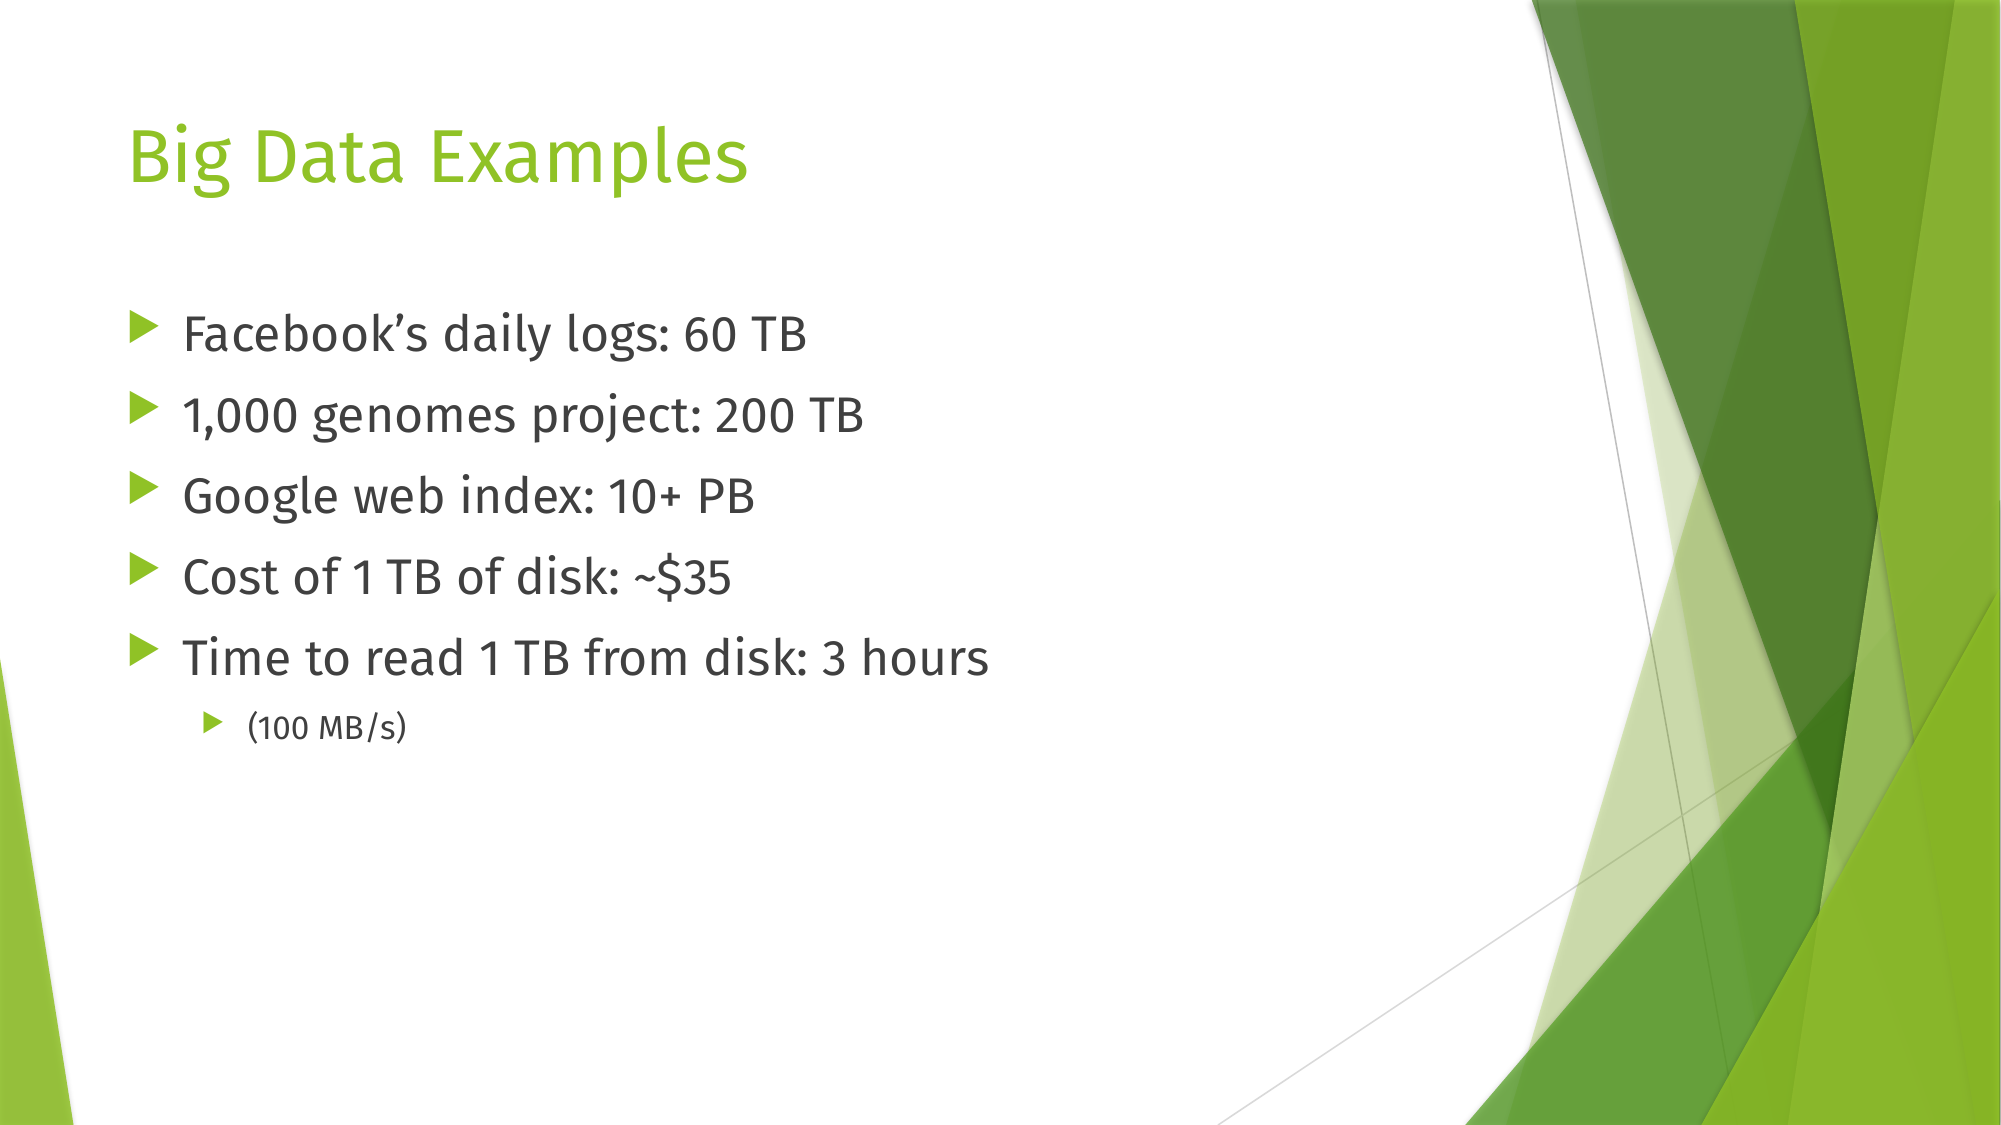

# Big Data Examples
Facebook’s daily logs: 60 TB
1,000 genomes project: 200 TB
Google web index: 10+ PB
Cost of 1 TB of disk: ~$35
Time to read 1 TB from disk: 3 hours
(100 MB/s)